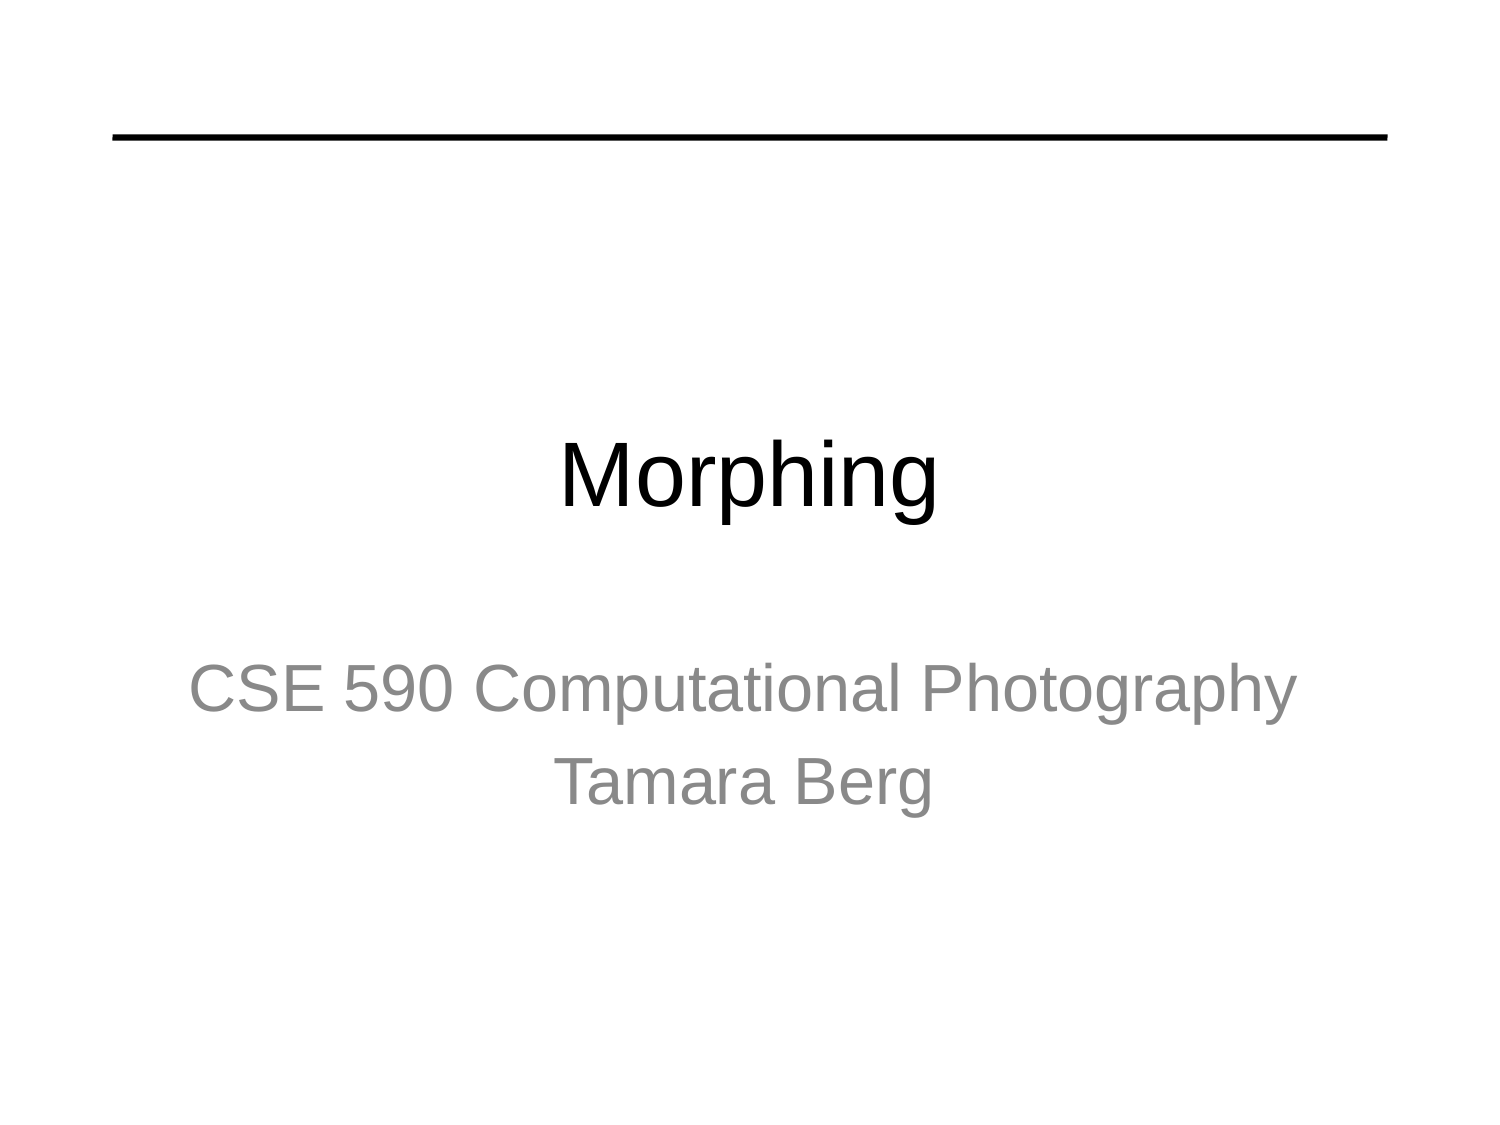

Morphing
CSE 590 Computational Photography
Tamara Berg